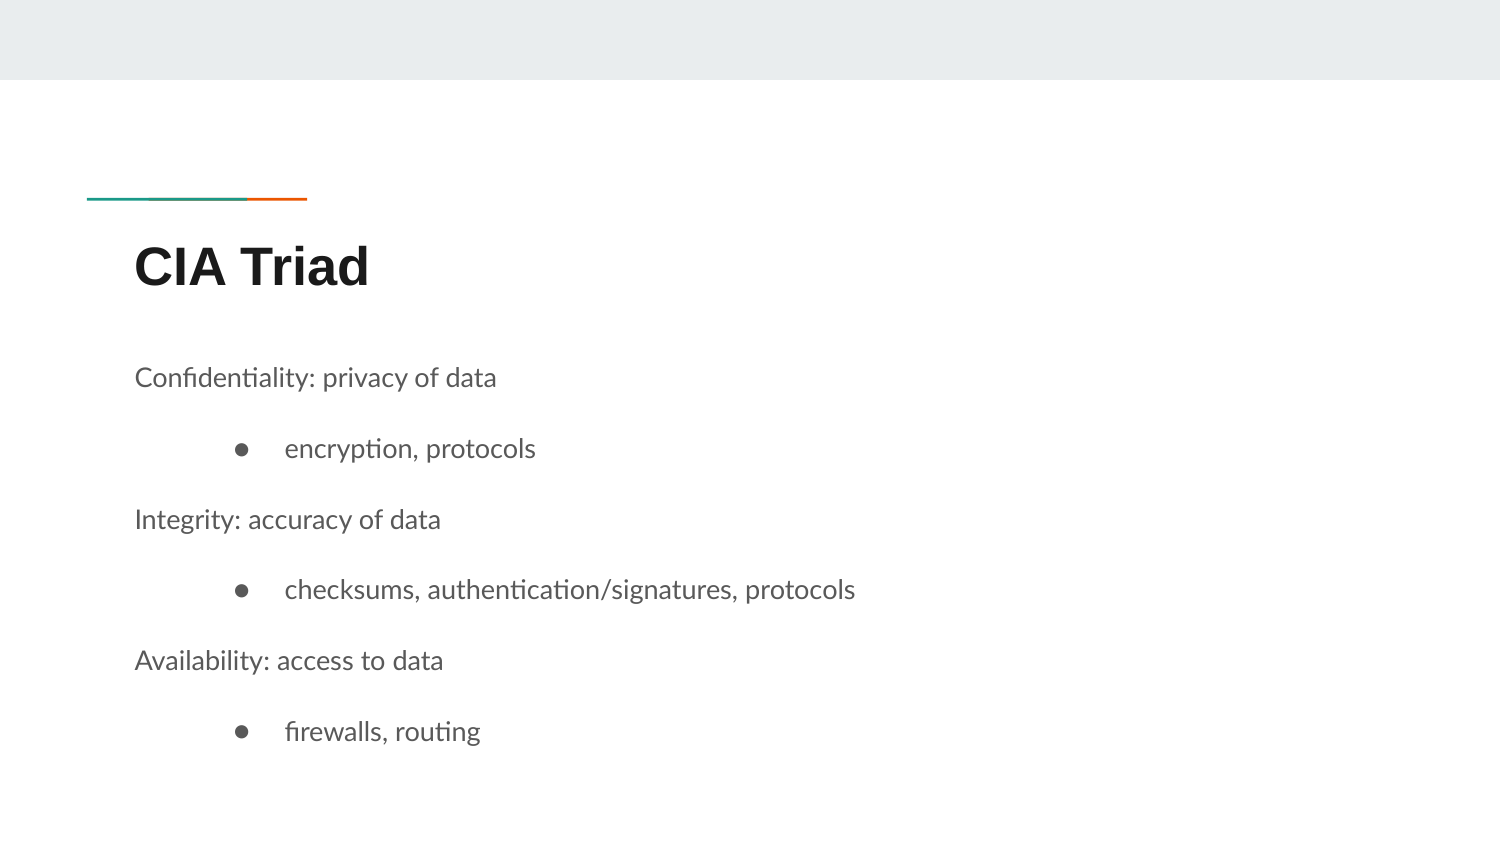

# CIA Triad
Confidentiality: privacy of data
encryption, protocols
Integrity: accuracy of data
checksums, authentication/signatures, protocols
Availability: access to data
firewalls, routing